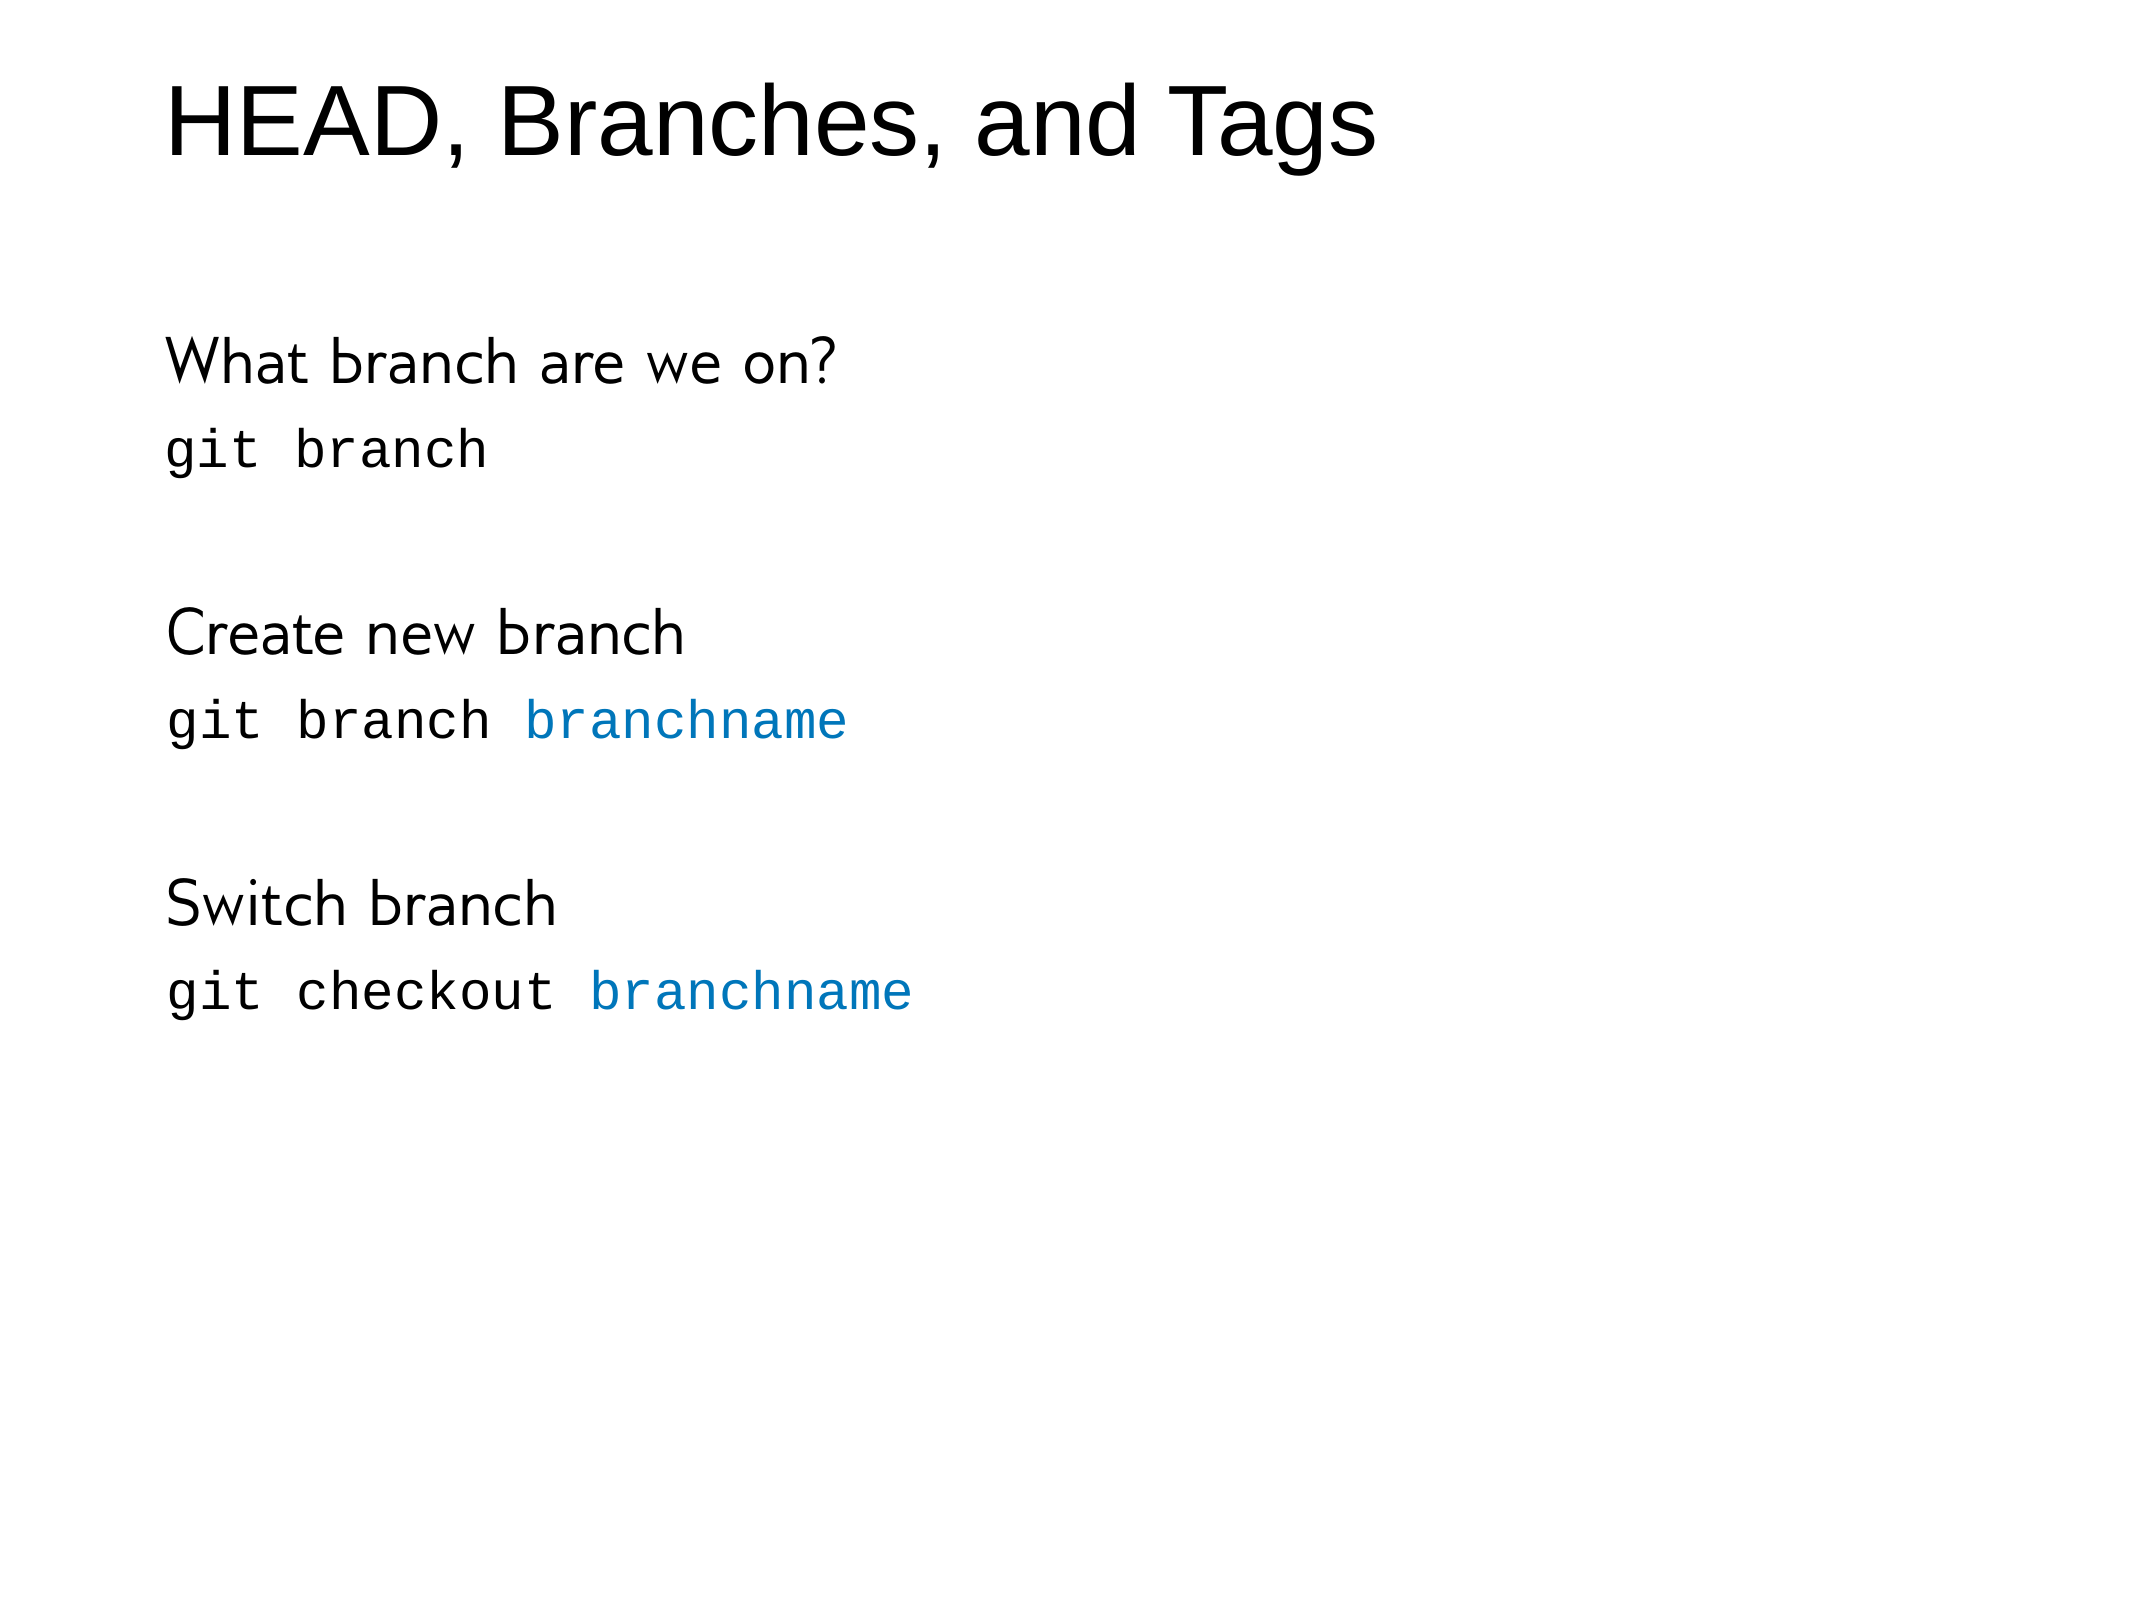

# HEAD, Branches, and Tags
What branch are we on?
git branch
Create new branch
git branch branchname
Switch branch
git checkout branchname